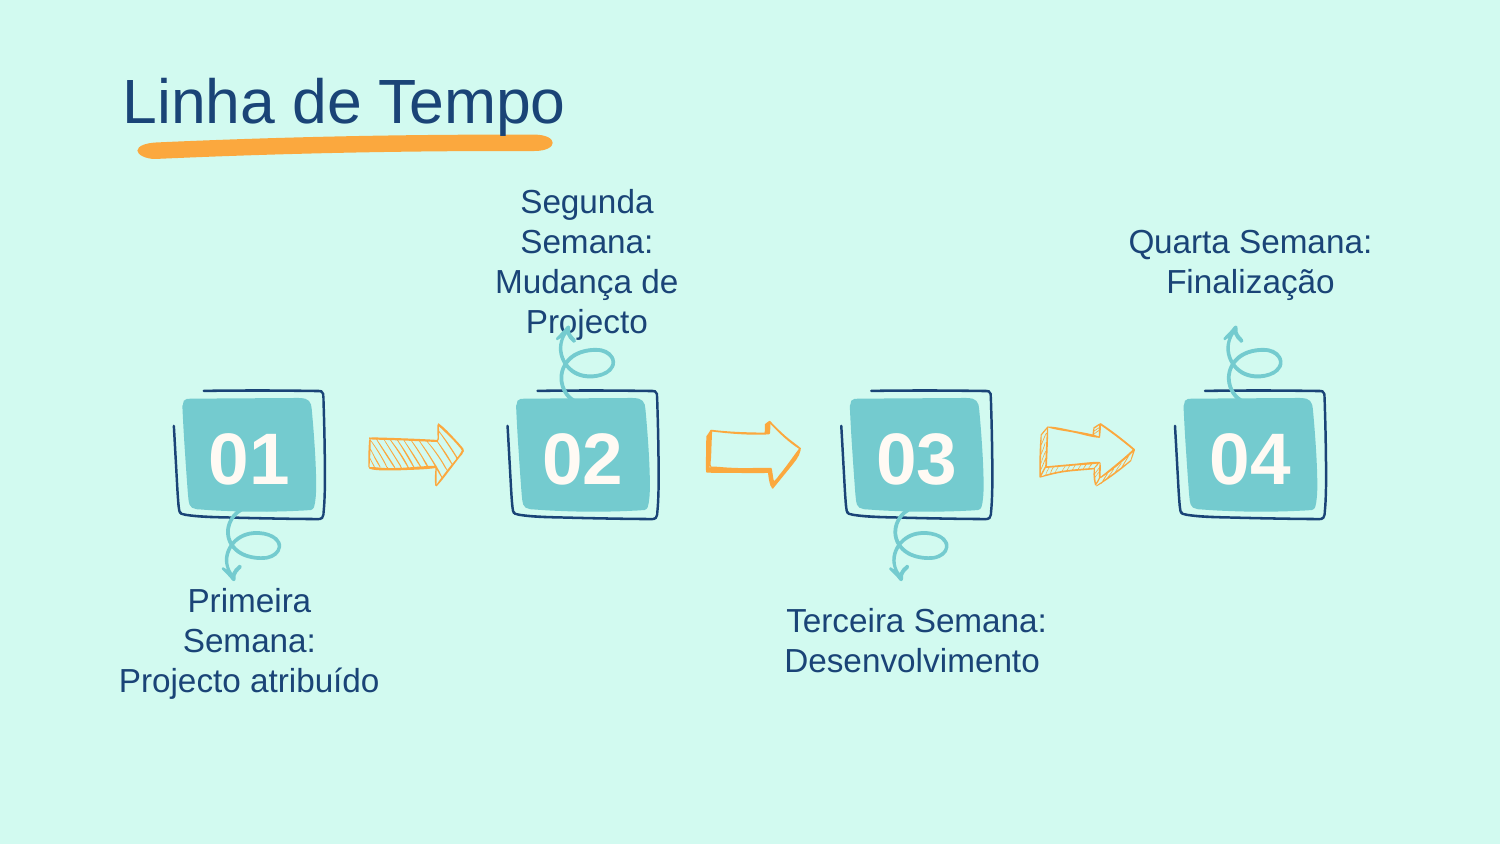

# Linha de Tempo

Segunda Semana:
Mudança de Projecto
Quarta Semana:
Finalização

01
02
03
04

Primeira Semana:
Projecto atribuído
Terceira Semana:
Desenvolvimento